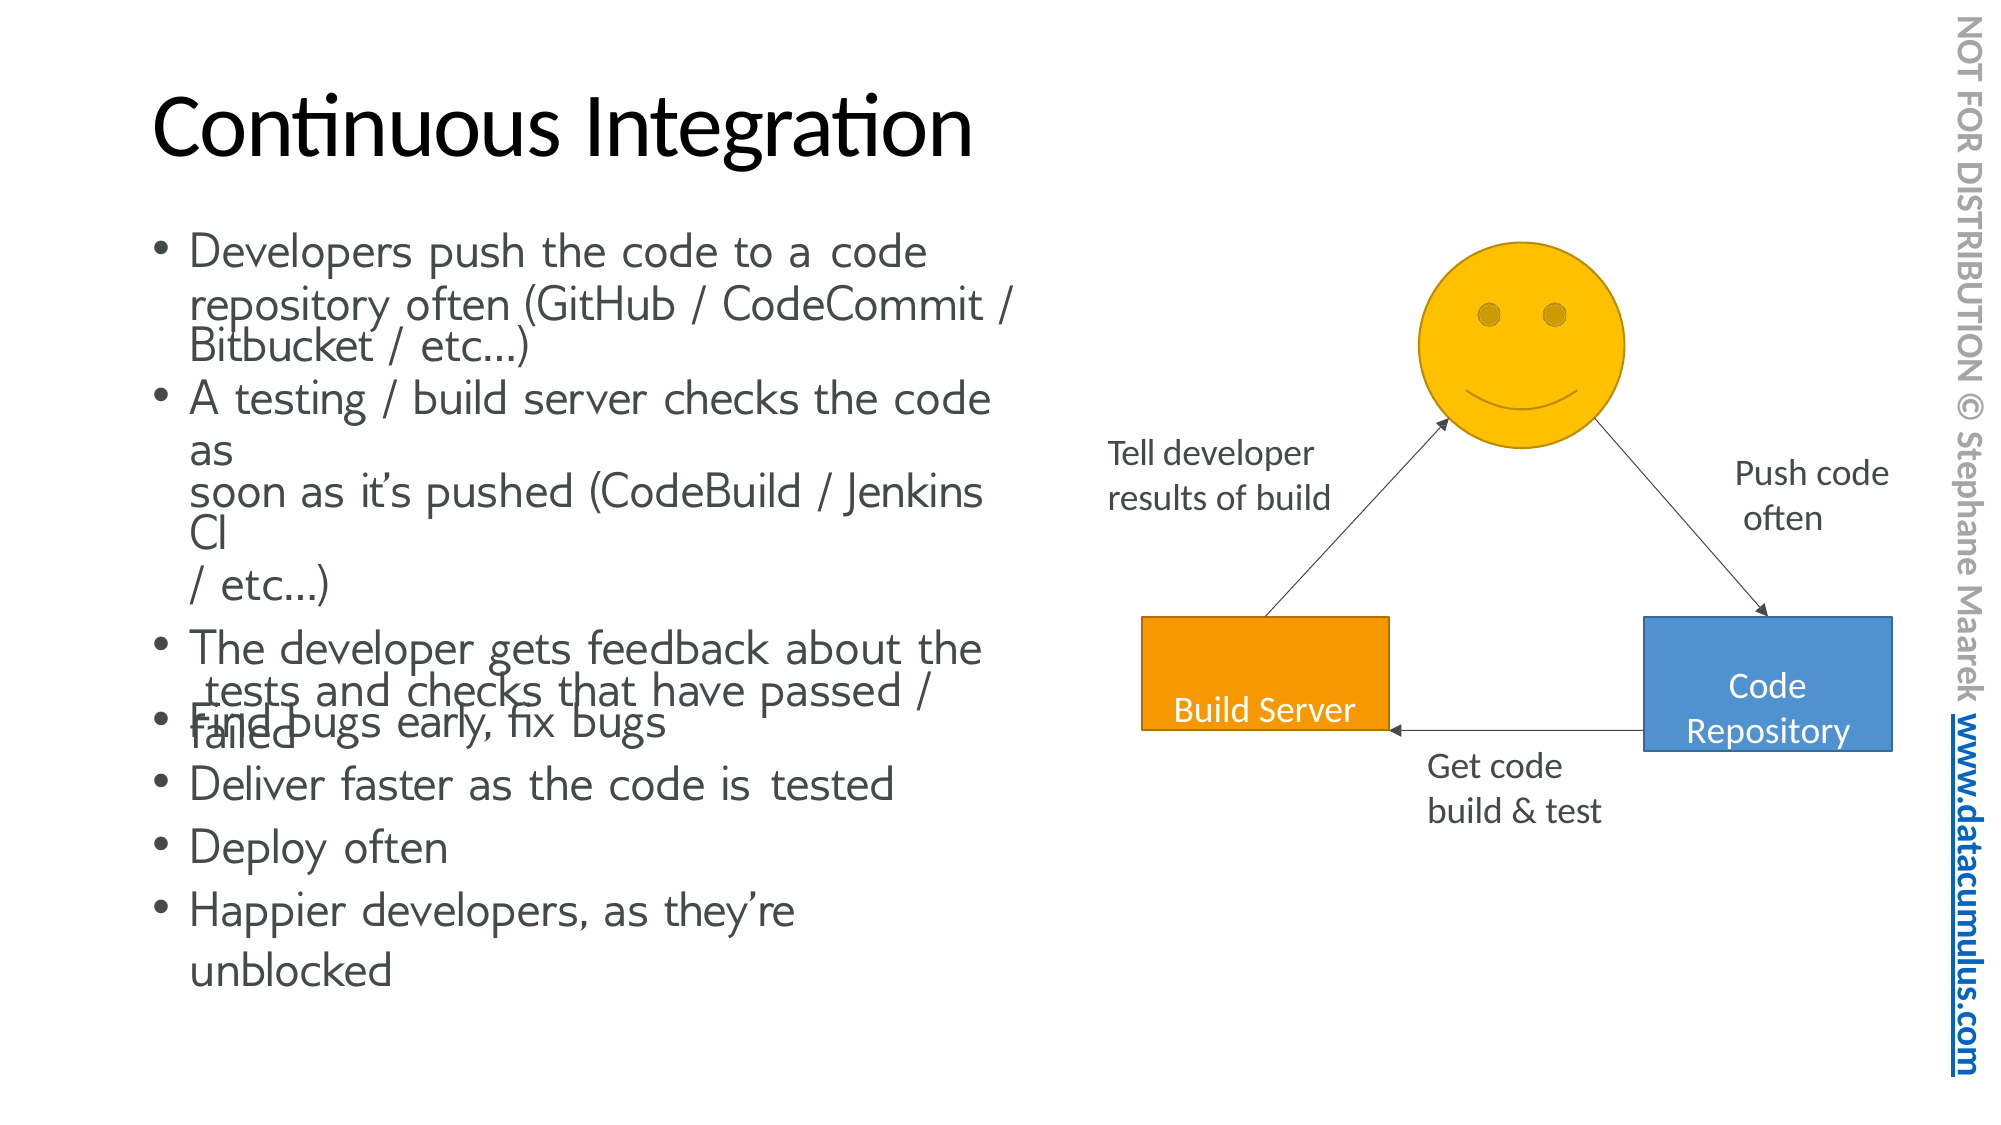

NOT FOR DISTRIBUTION © Stephane Maarek www.datacumulus.com
# Continuous Integration
Developers push the code to a code
repository often (GitHub / CodeCommit /  Bitbucket / etc…)
A testing / build server checks the code as
soon as it’s pushed (CodeBuild / Jenkins CI
/ etc…)
The developer gets feedback about the  tests and checks that have passed / failed

Tell developer  results of build
Push code  often

Build Server

Code  Repository
Find bugs early, fix bugs
Deliver faster as the code is tested
Deploy often
Happier developers, as they’re unblocked

Get code  build & test
© Stephane Maarek